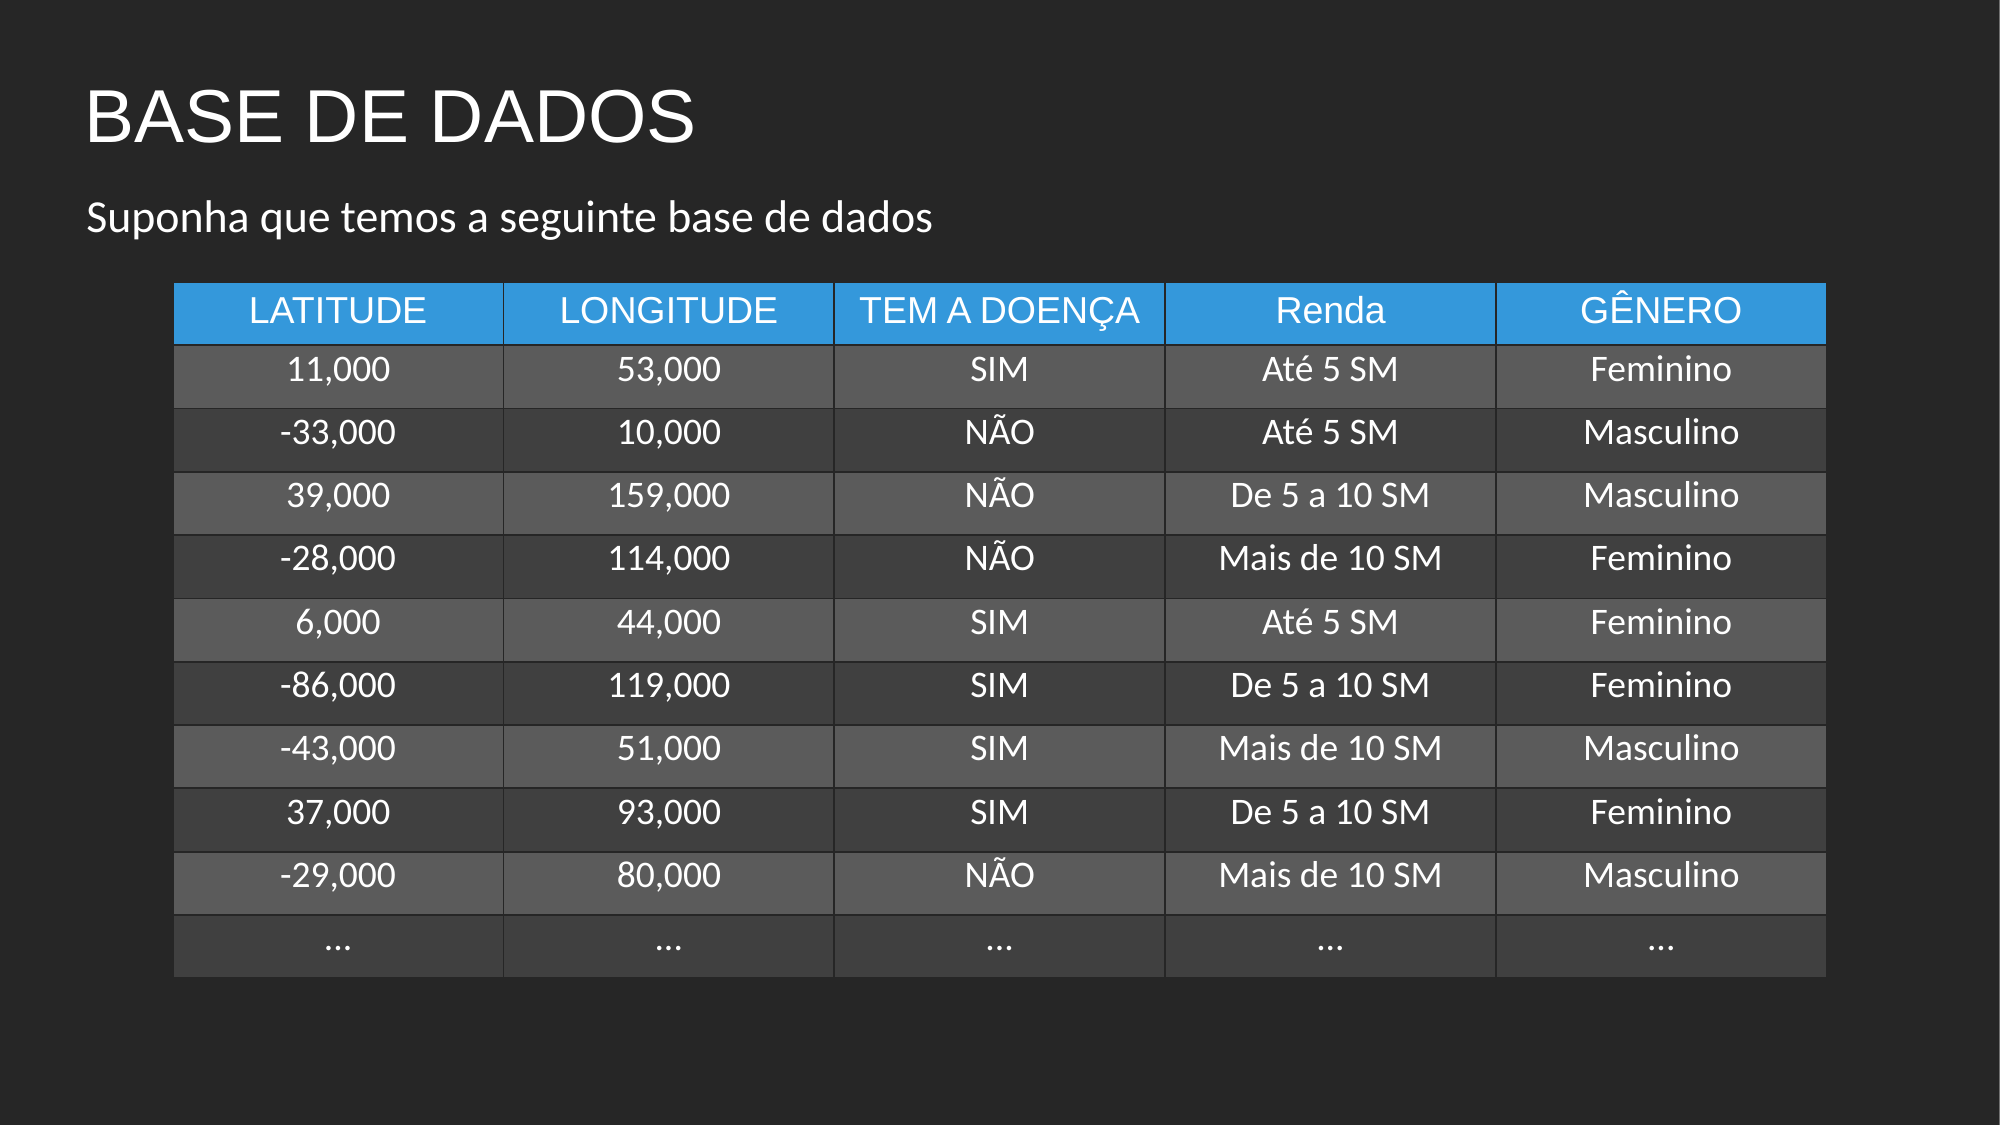

# BASE DE DADOS
Suponha que temos a seguinte base de dados

| LATITUDE | LONGITUDE | TEM A DOENÇA | Renda | GÊNERO |
| --- | --- | --- | --- | --- |
| 11,000 | 53,000 | SIM | Até 5 SM | Feminino |
| -33,000 | 10,000 | NÃO | Até 5 SM | Masculino |
| 39,000 | 159,000 | NÃO | De 5 a 10 SM | Masculino |
| -28,000 | 114,000 | NÃO | Mais de 10 SM | Feminino |
| 6,000 | 44,000 | SIM | Até 5 SM | Feminino |
| -86,000 | 119,000 | SIM | De 5 a 10 SM | Feminino |
| -43,000 | 51,000 | SIM | Mais de 10 SM | Masculino |
| 37,000 | 93,000 | SIM | De 5 a 10 SM | Feminino |
| -29,000 | 80,000 | NÃO | Mais de 10 SM | Masculino |
| ... | ... | ... | ... | ... |